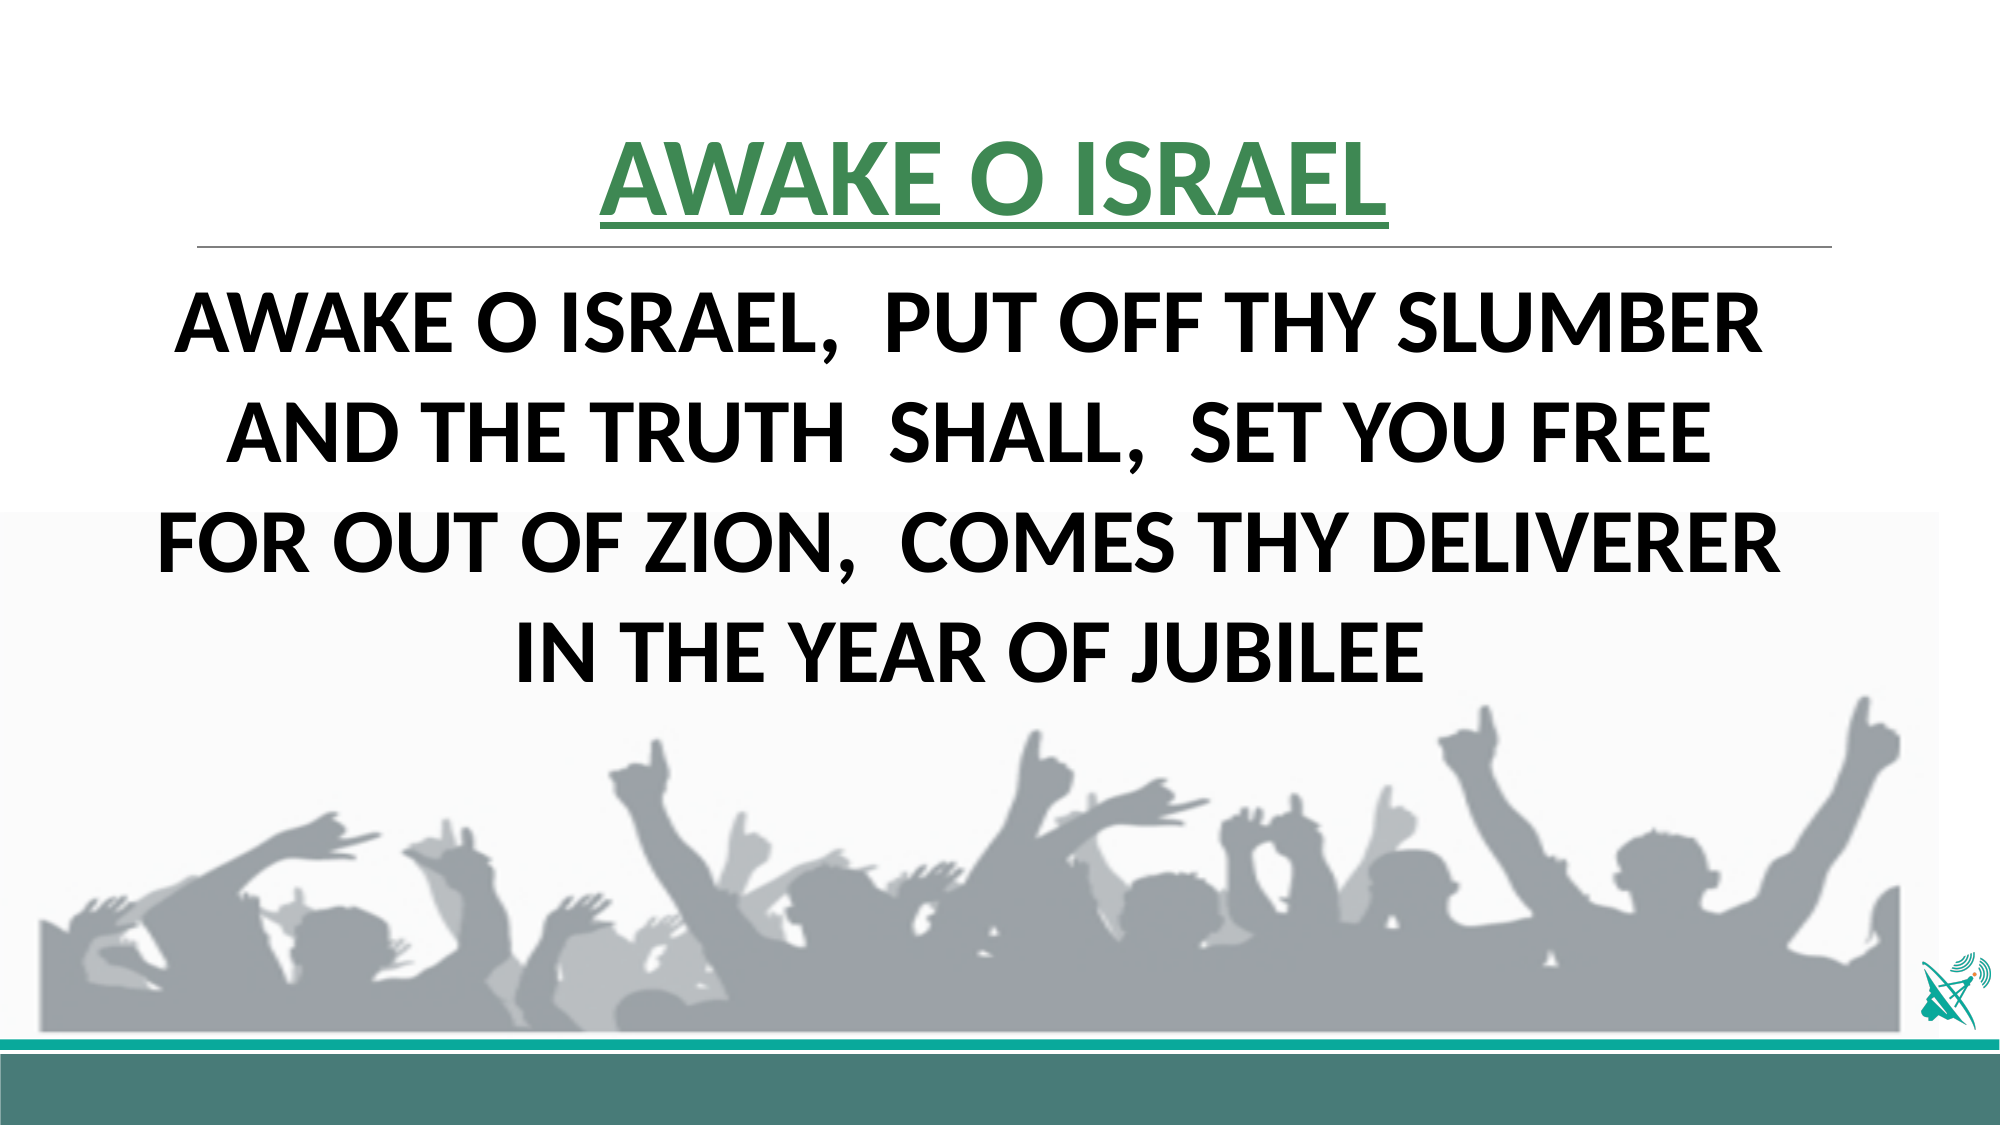

# AWAKE O ISRAEL
AWAKE O ISRAEL,  PUT OFF THY SLUMBER
AND THE TRUTH  SHALL,  SET YOU FREE
FOR OUT OF ZION,  COMES THY DELIVERER
IN THE YEAR OF JUBILEE